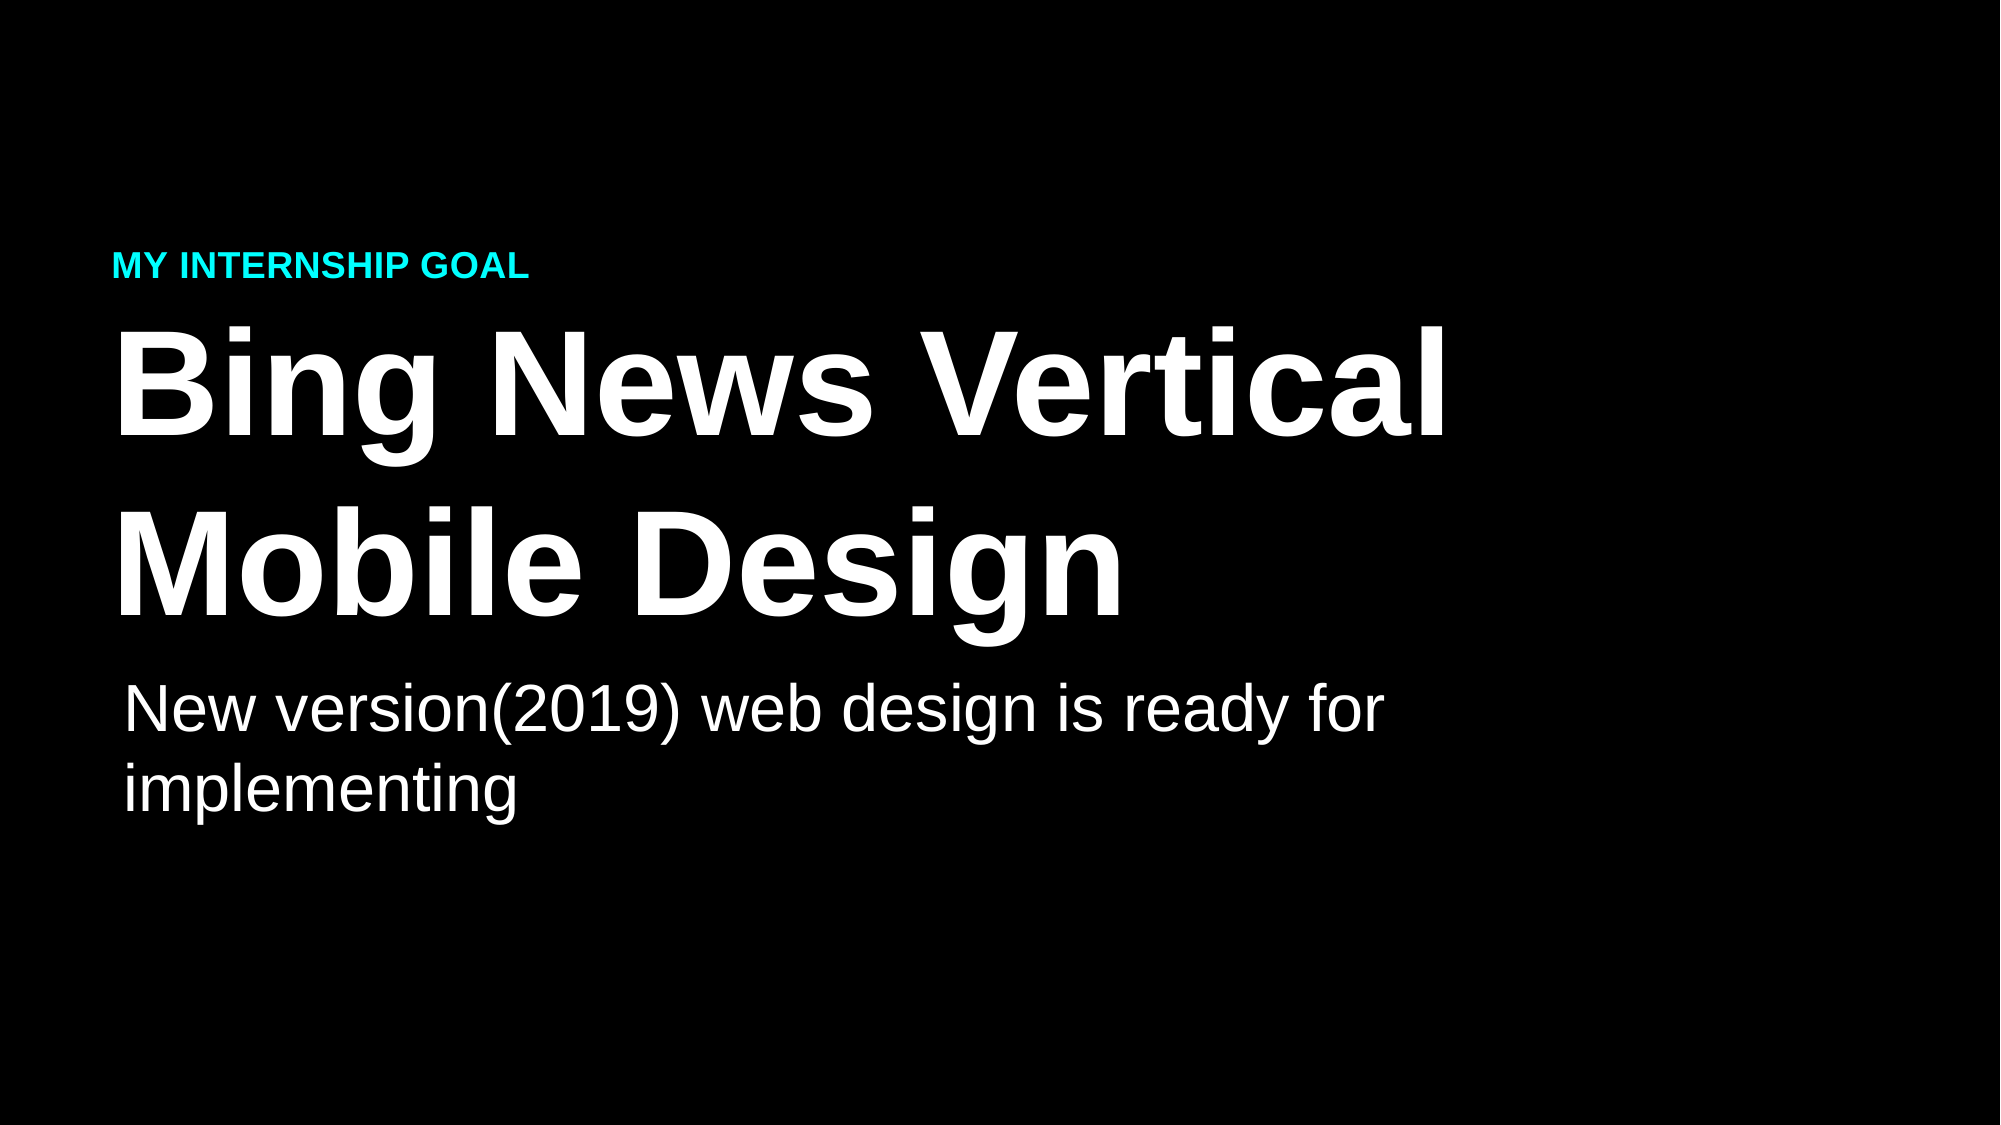

My internship goal
Bing News Vertical
Mobile Design
New version(2019) web design is ready for implementing